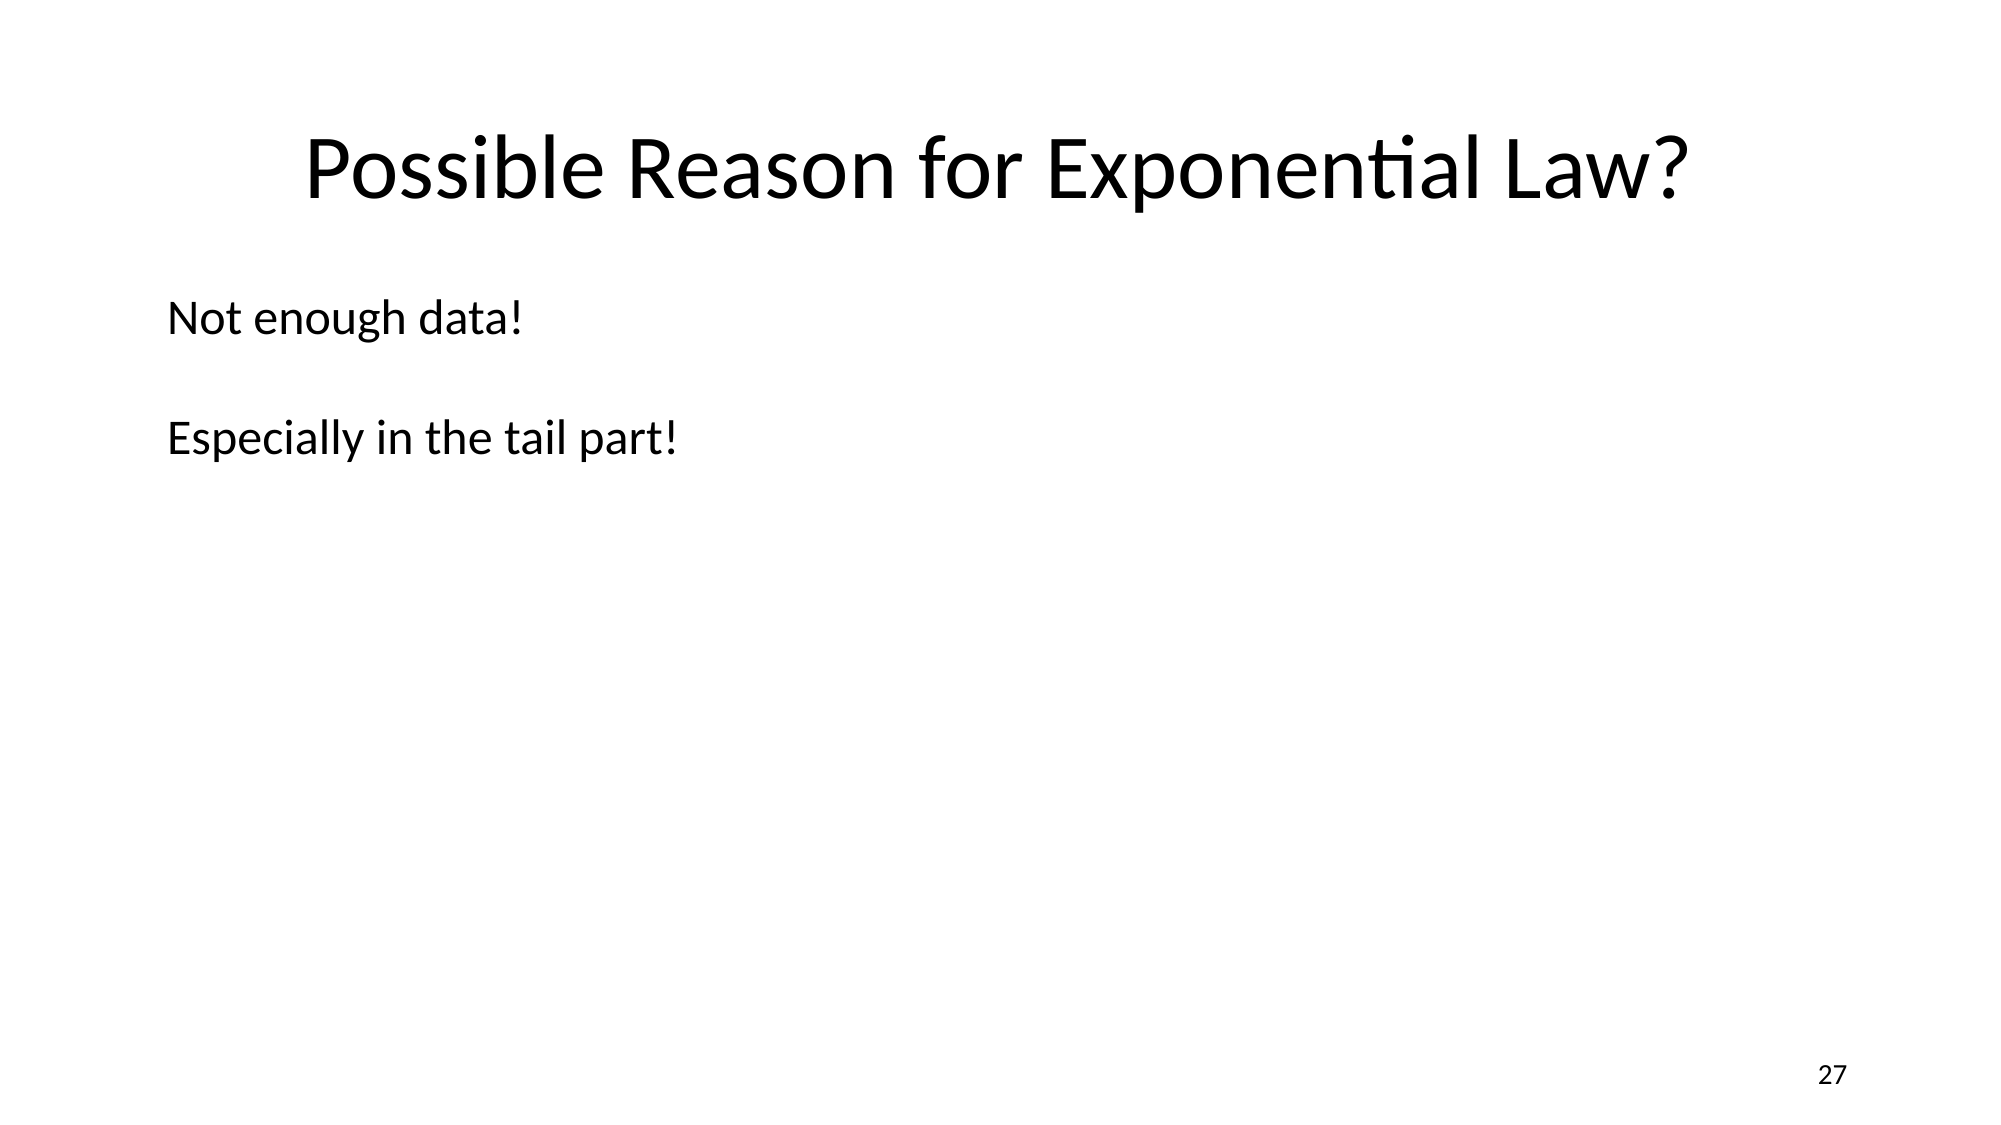

# Possible Reason for Exponential Law?
Not enough data!

Especially in the tail part!
27